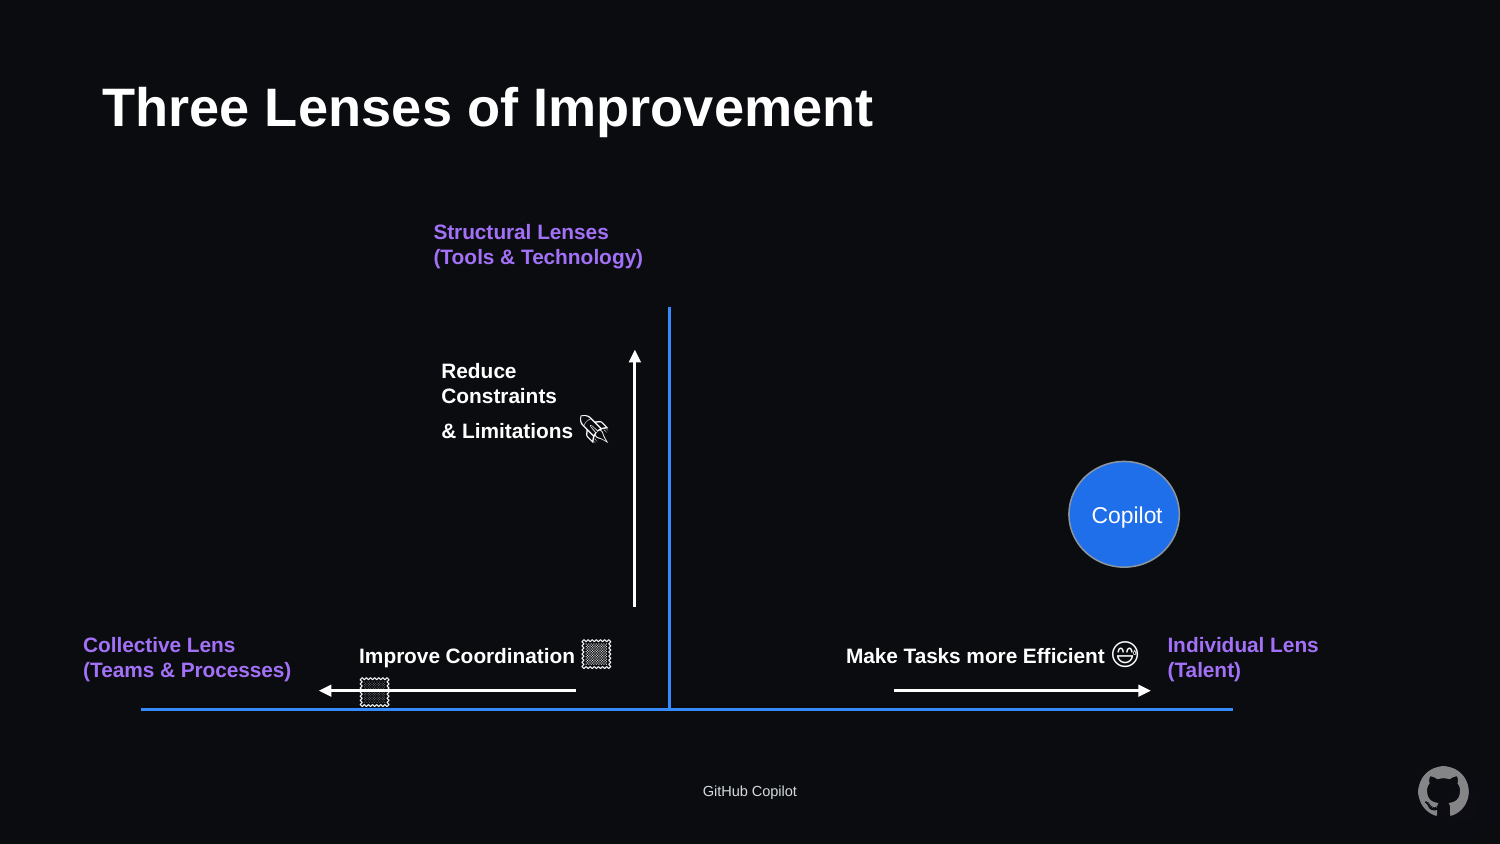

# Three Lenses of Improvement
Structural Lenses
(Tools & Technology)
Reduce
Constraints
& Limitations 🚀
 Copilot
Collective Lens
(Teams & Processes)
Individual Lens
(Talent)
Improve Coordination 🫱🏼‍🫲🏻
Make Tasks more Efficient 😅